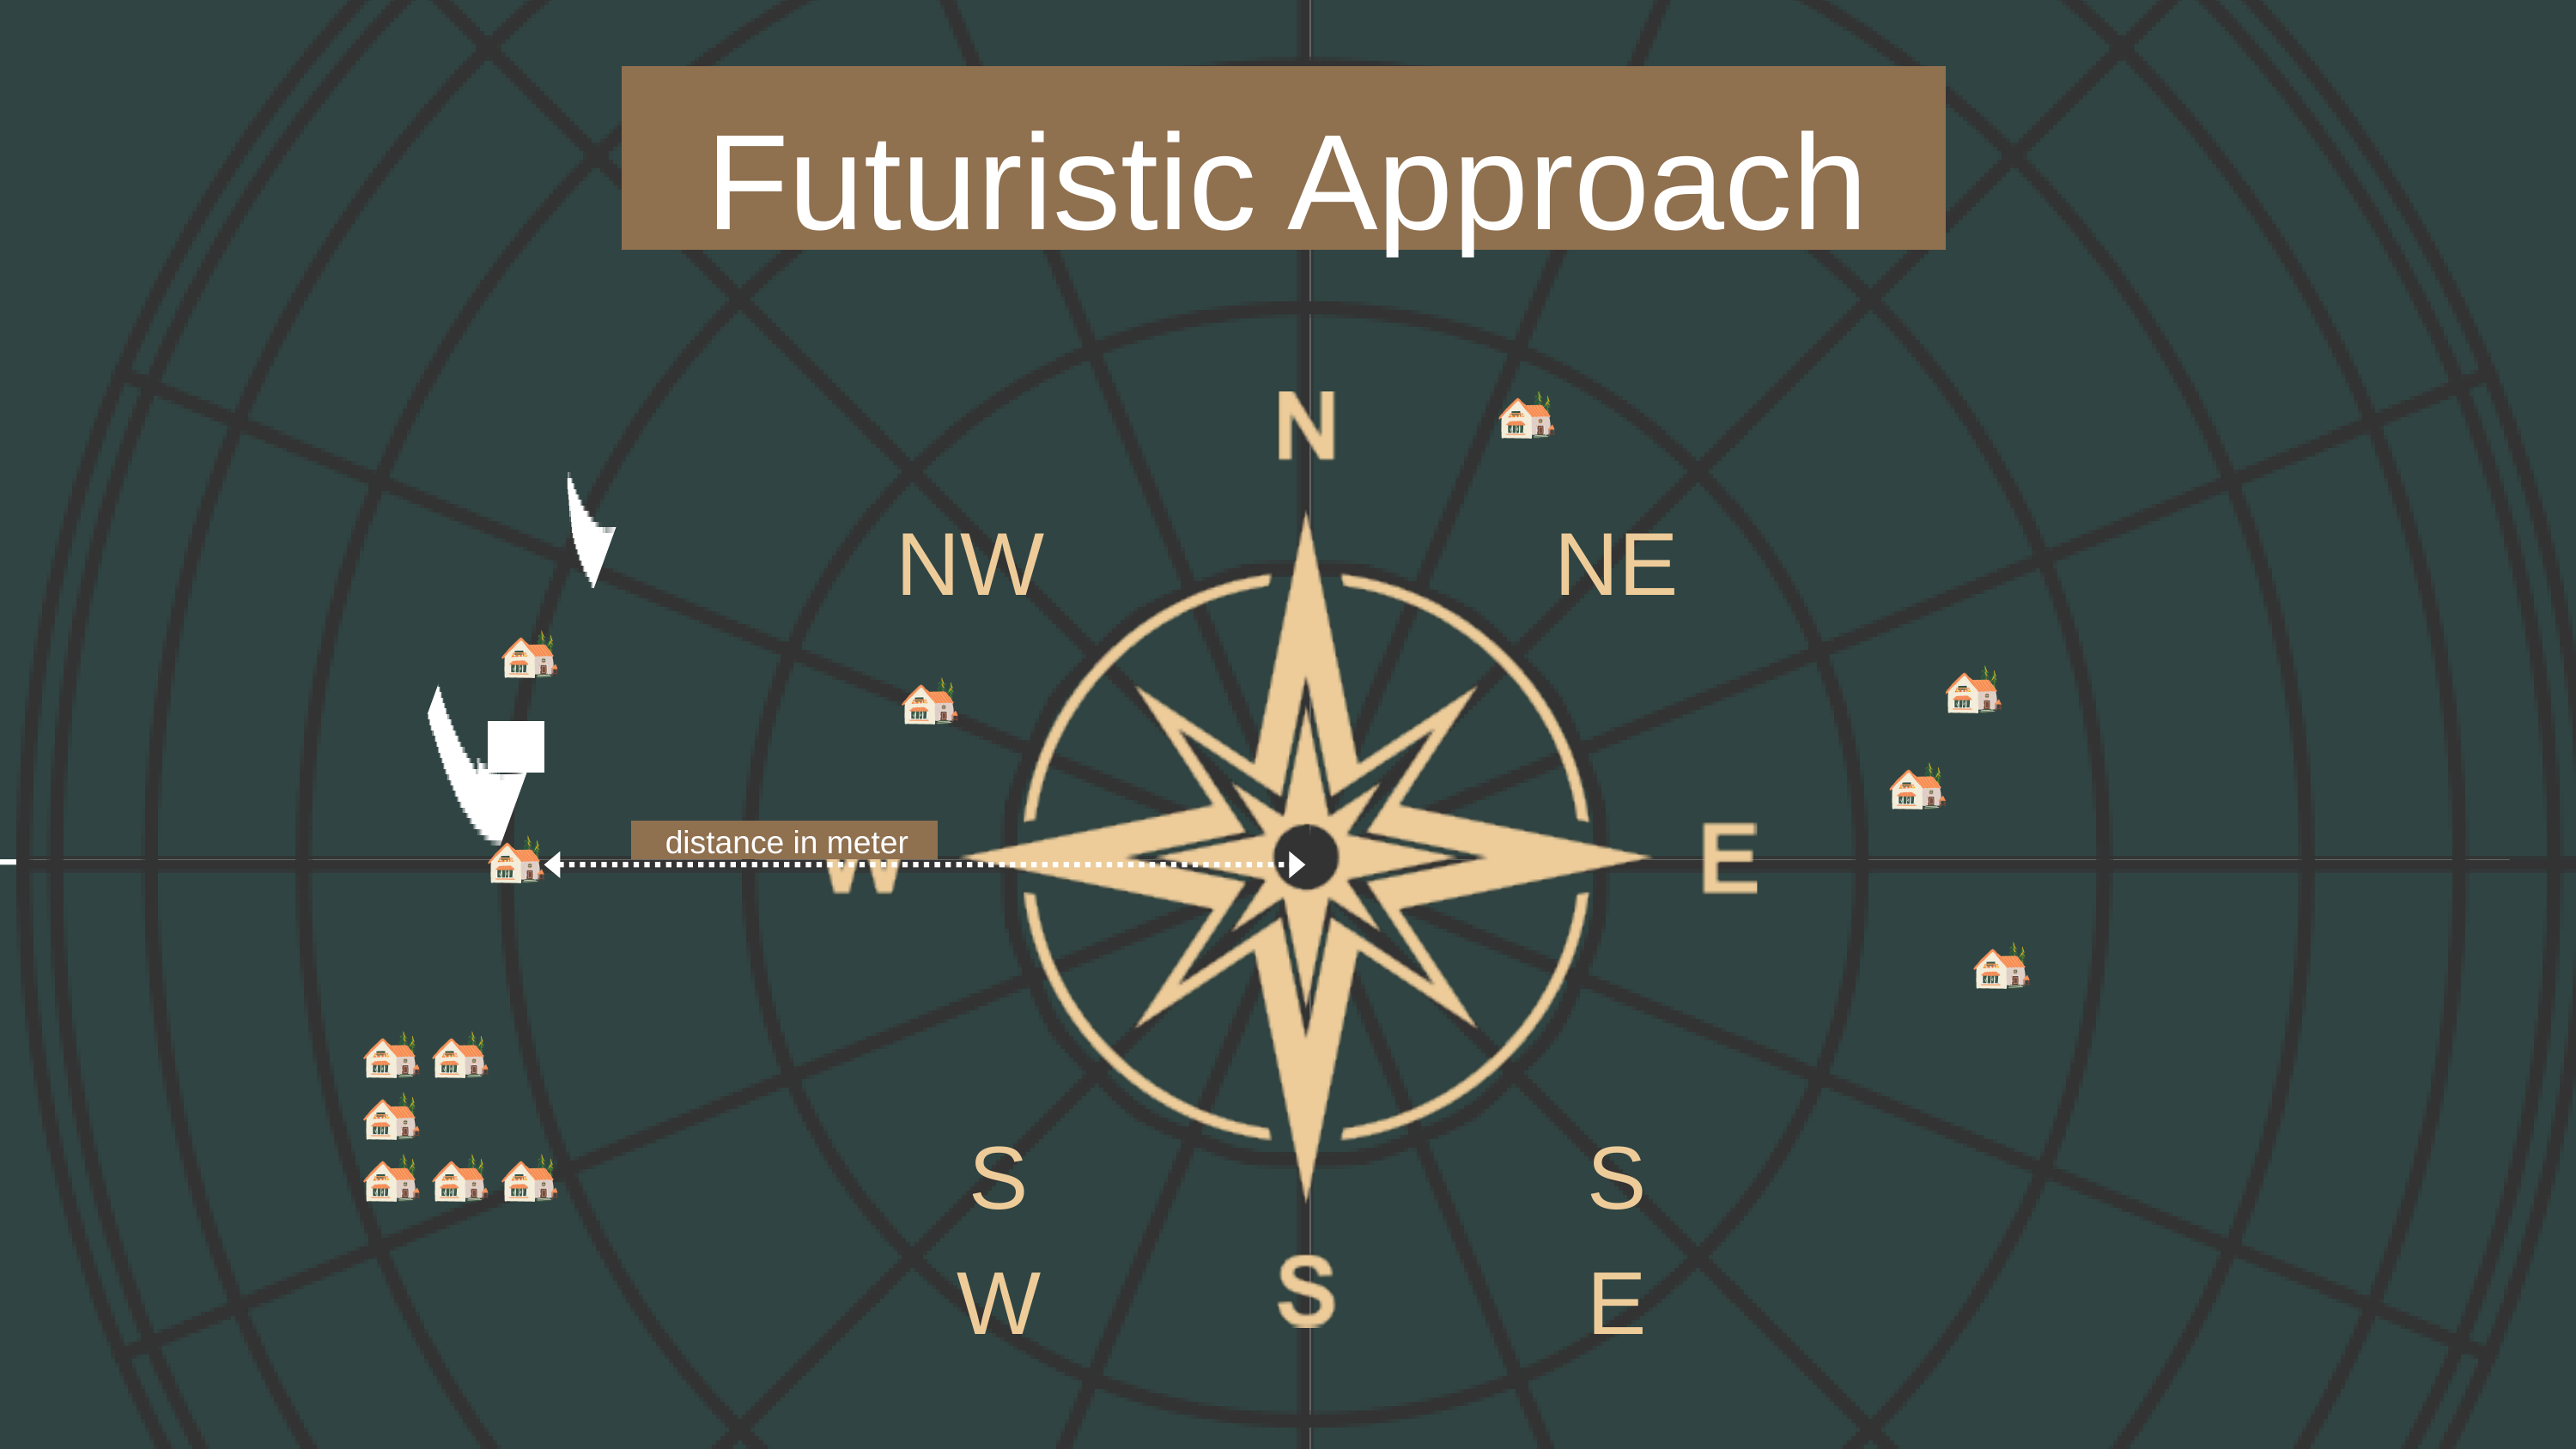

Futuristic Approach

NW
NE

distance in meter

SW
SE